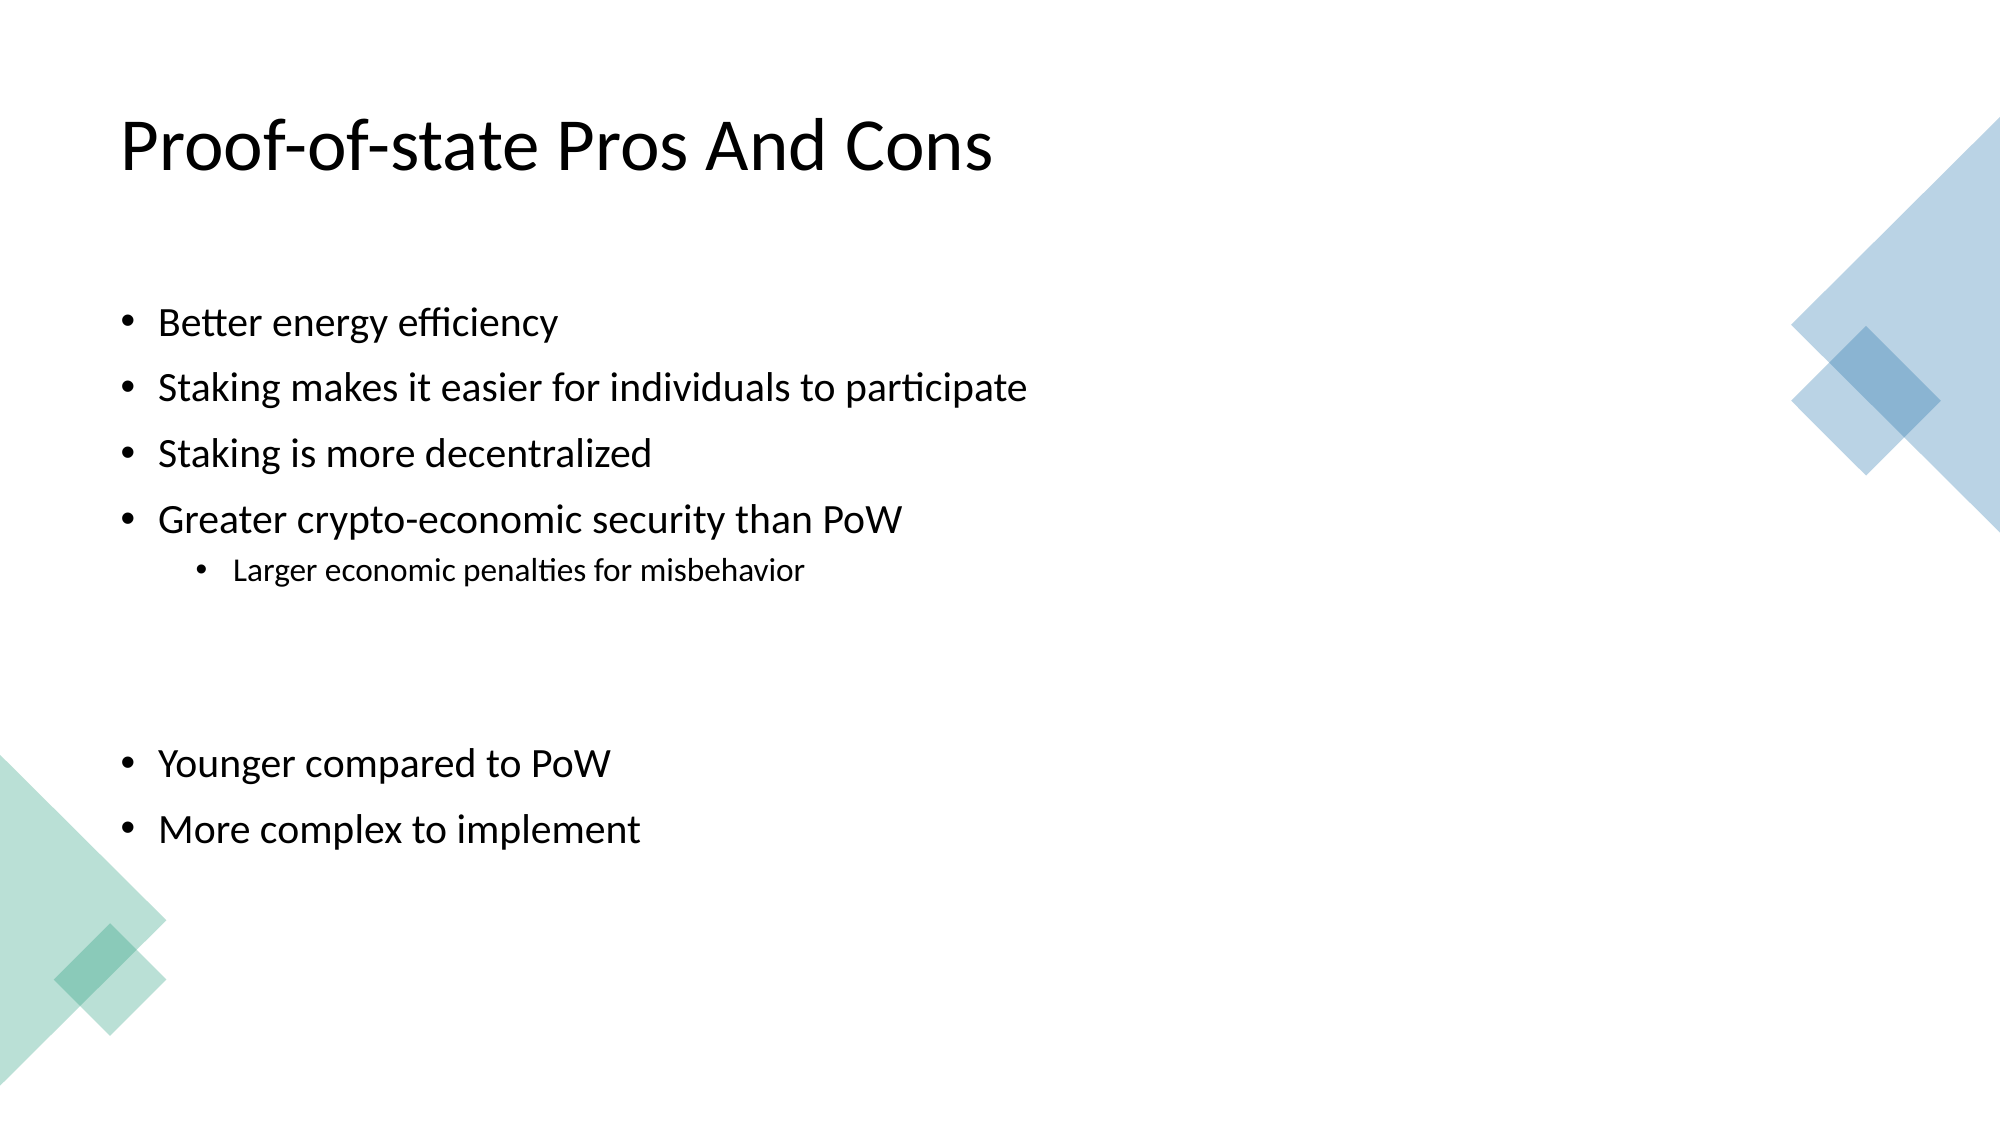

# Proof-of-state Pros And Cons

Better energy efficiency
Staking makes it easier for individuals to participate
Staking is more decentralized
Greater crypto-economic security than PoW
Larger economic penalties for misbehavior

Younger compared to PoW
More complex to implement